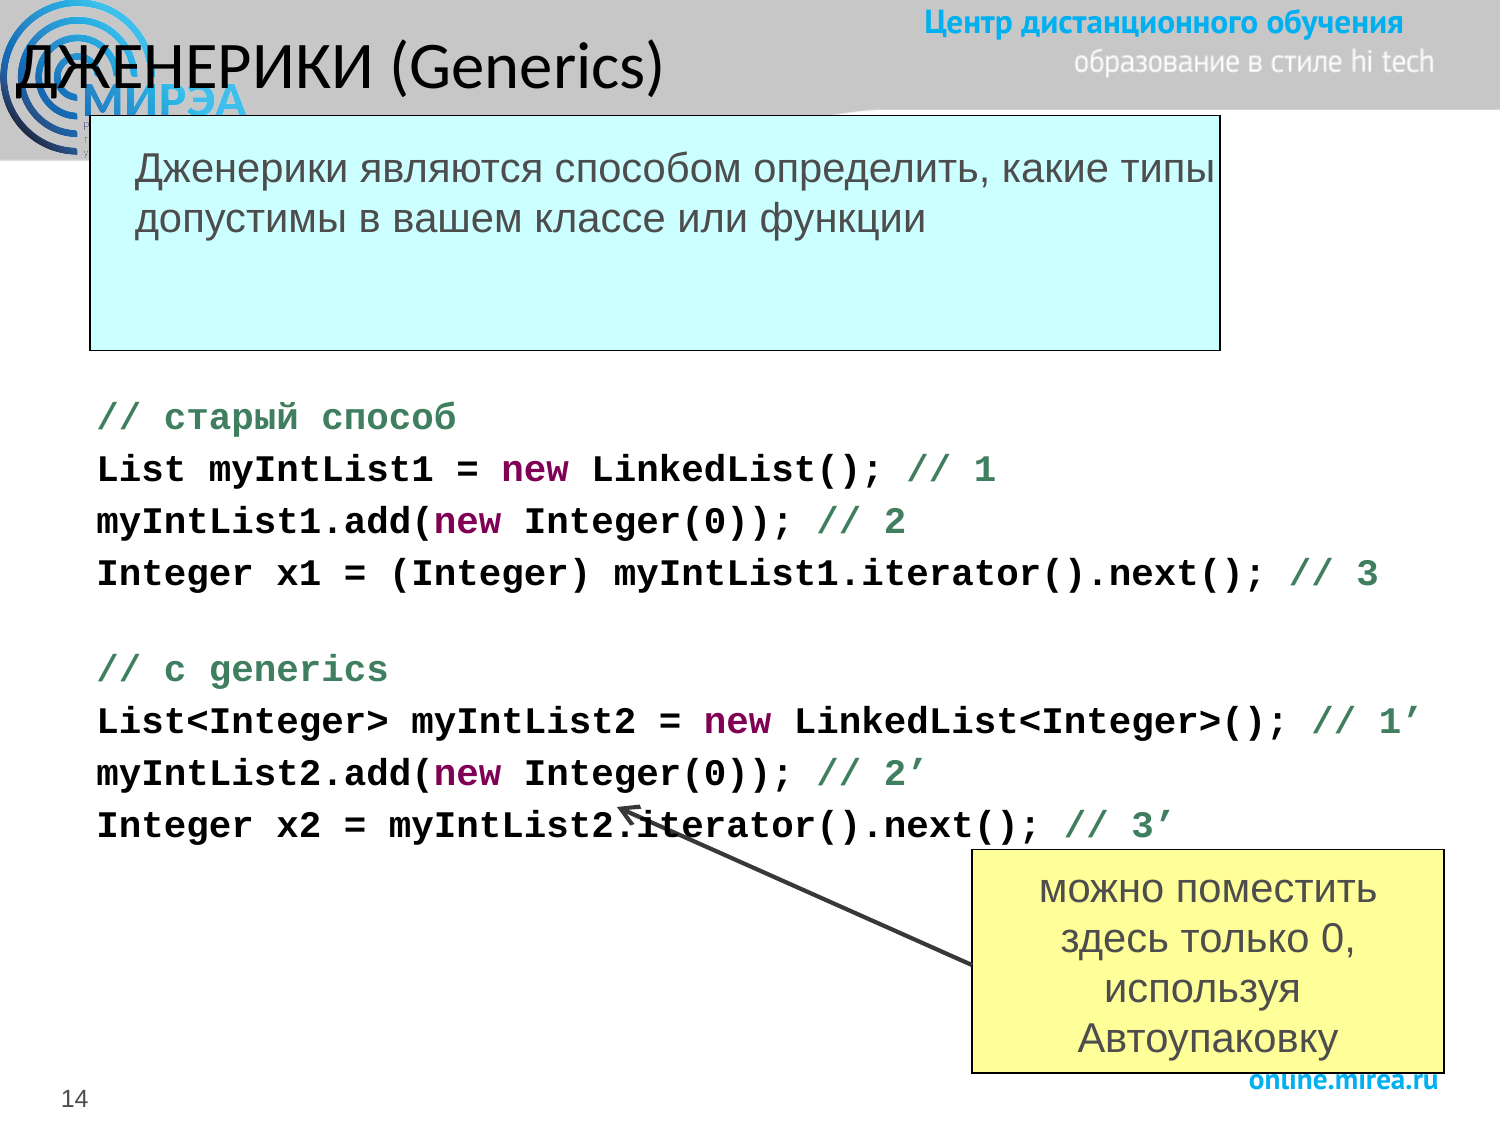

# ДЖЕНЕРИКИ (Generics)
Дженерики являются способом определить, какие типы допустимы в вашем классе или функции
// старый способ
List myIntList1 = new LinkedList(); // 1
myIntList1.add(new Integer(0)); // 2
Integer x1 = (Integer) myIntList1.iterator().next(); // 3
// с generics
List<Integer> myIntList2 = new LinkedList<Integer>(); // 1’
myIntList2.add(new Integer(0)); // 2’
Integer x2 = myIntList2.iterator().next(); // 3’

можно поместить здесь только 0, используя  Автоупаковку
14